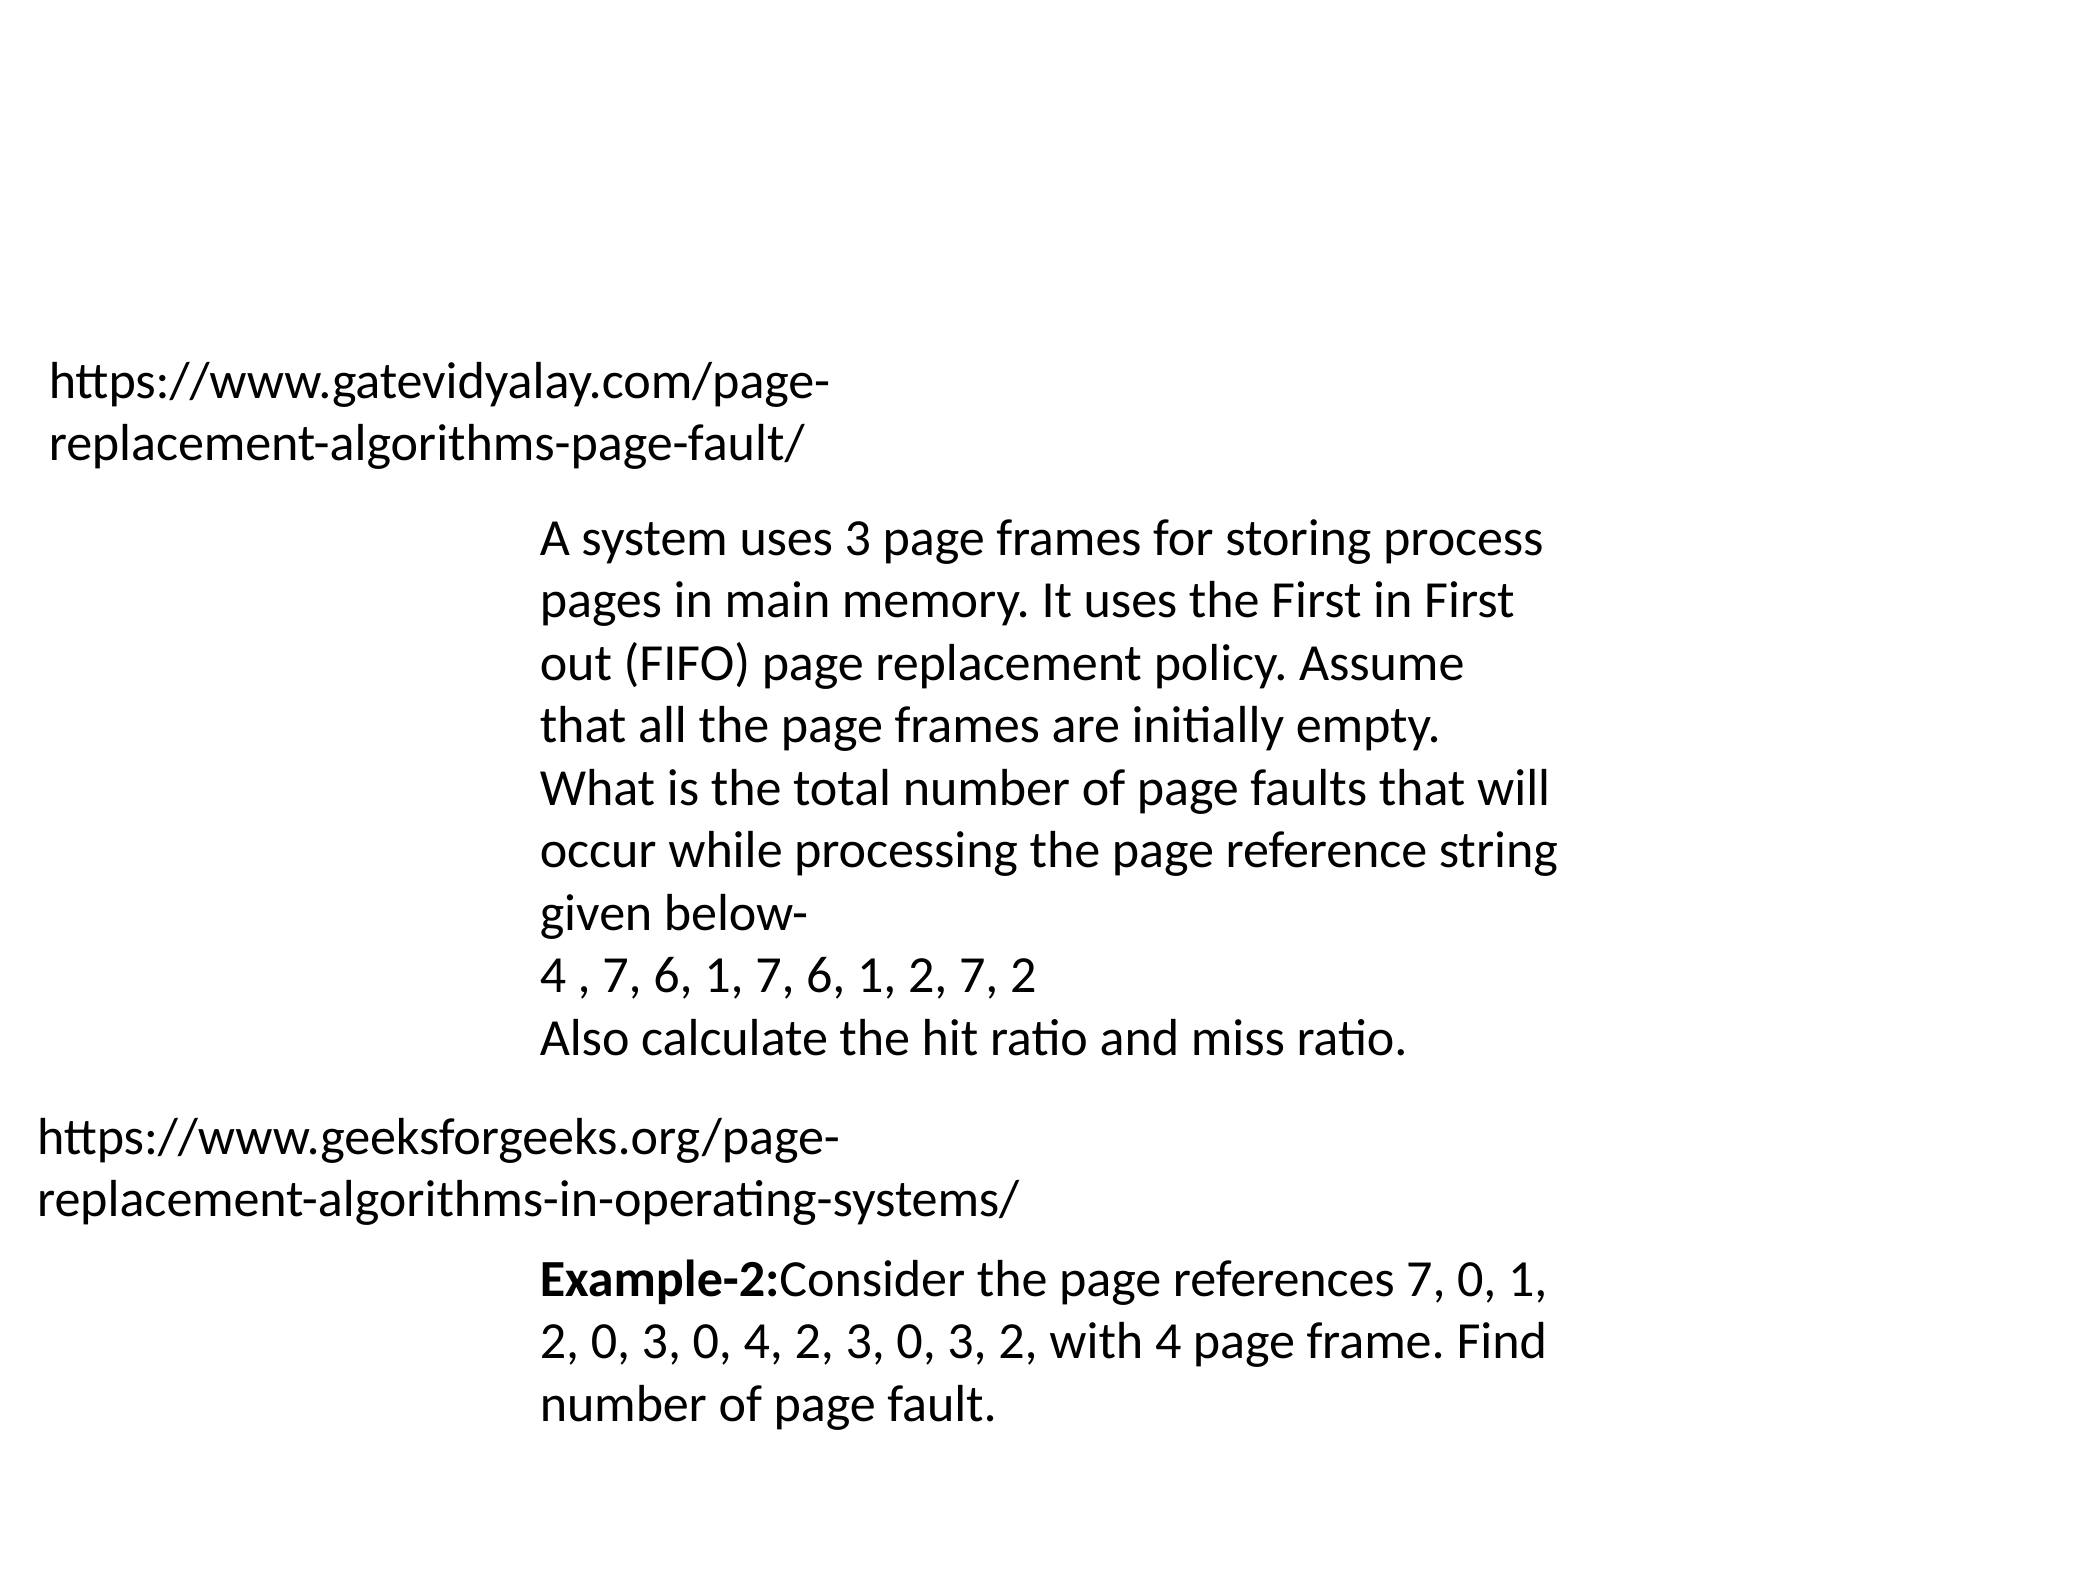

https://www.gatevidyalay.com/page-replacement-algorithms-page-fault/
A system uses 3 page frames for storing process pages in main memory. It uses the First in First out (FIFO) page replacement policy. Assume that all the page frames are initially empty. What is the total number of page faults that will occur while processing the page reference string given below-
4 , 7, 6, 1, 7, 6, 1, 2, 7, 2
Also calculate the hit ratio and miss ratio.
https://www.geeksforgeeks.org/page-replacement-algorithms-in-operating-systems/
Example-2:Consider the page references 7, 0, 1, 2, 0, 3, 0, 4, 2, 3, 0, 3, 2, with 4 page frame. Find number of page fault.